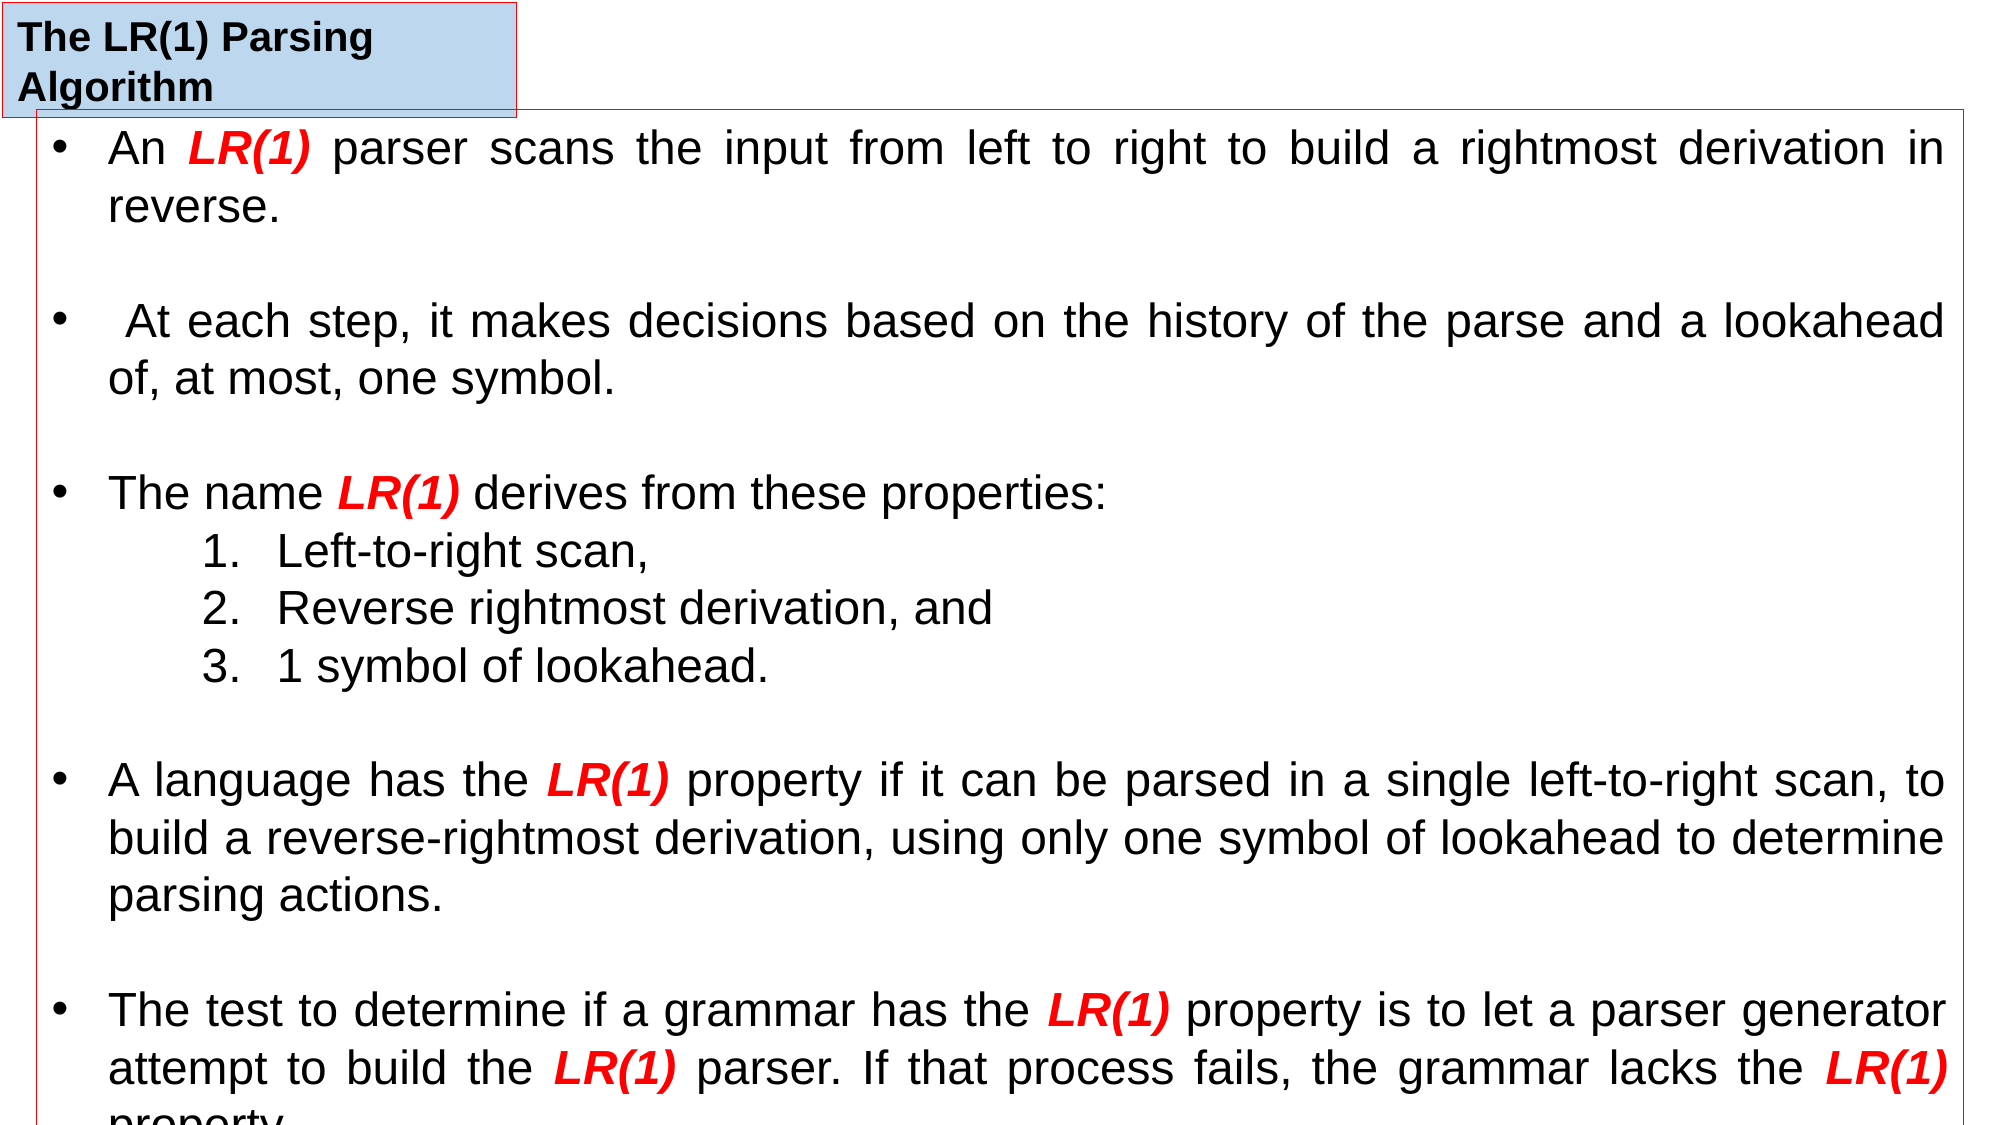

The LR(1) Parsing Algorithm
An LR(1) parser scans the input from left to right to build a rightmost derivation in reverse.

 At each step, it makes decisions based on the history of the parse and a lookahead of, at most, one symbol.

The name LR(1) derives from these properties:
Left-to-right scan,
Reverse rightmost derivation, and
1 symbol of lookahead.

A language has the LR(1) property if it can be parsed in a single left-to-right scan, to build a reverse-rightmost derivation, using only one symbol of lookahead to determine parsing actions.

The test to determine if a grammar has the LR(1) property is to let a parser generator attempt to build the LR(1) parser. If that process fails, the grammar lacks the LR(1) property.